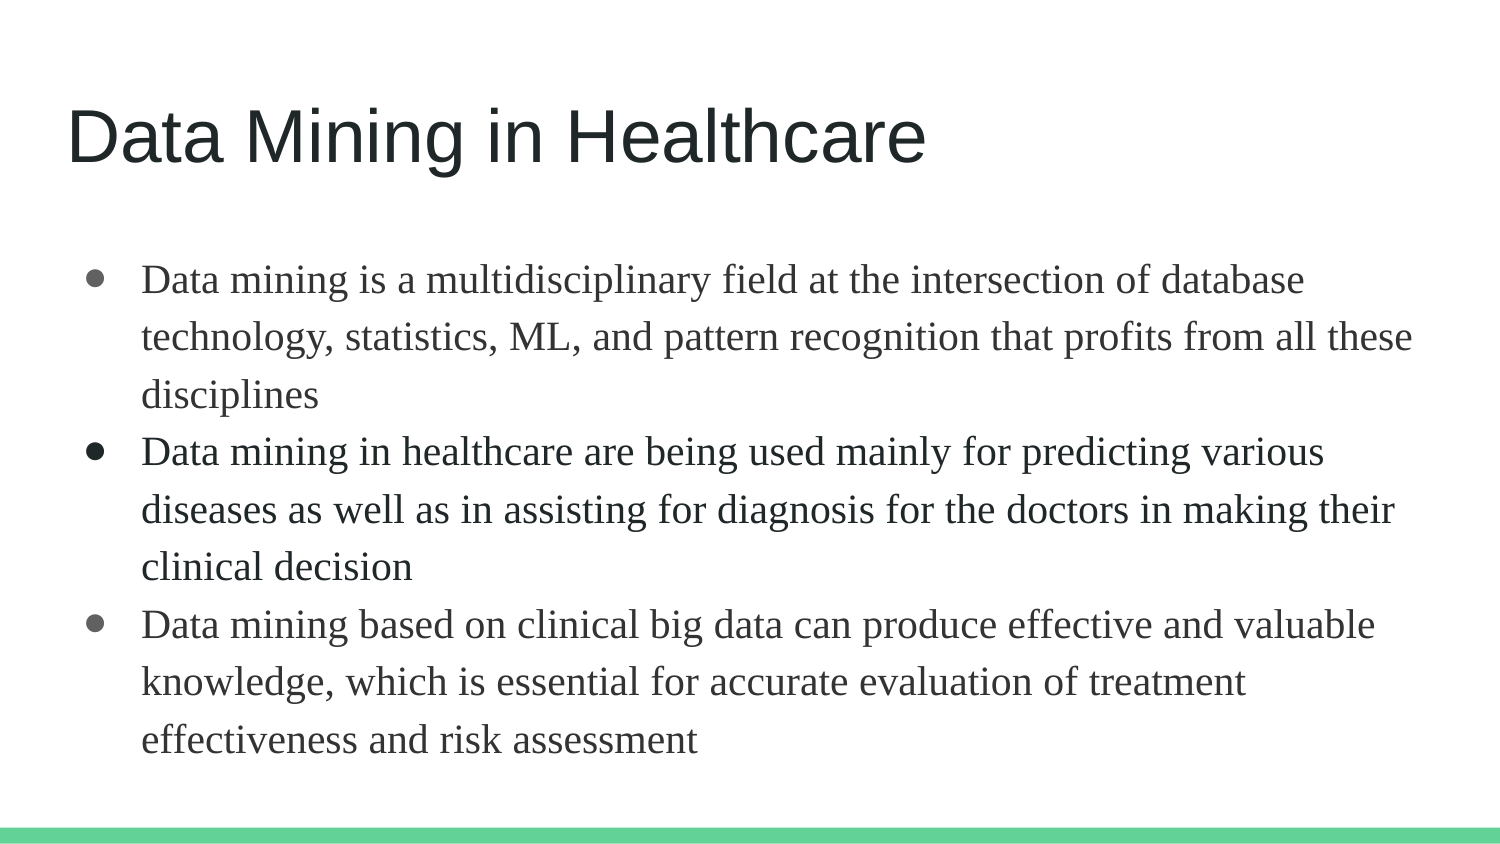

# Data Mining in Healthcare
Data mining is a multidisciplinary field at the intersection of database technology, statistics, ML, and pattern recognition that profits from all these disciplines
Data mining in healthcare are being used mainly for predicting various diseases as well as in assisting for diagnosis for the doctors in making their clinical decision
Data mining based on clinical big data can produce effective and valuable knowledge, which is essential for accurate evaluation of treatment effectiveness and risk assessment